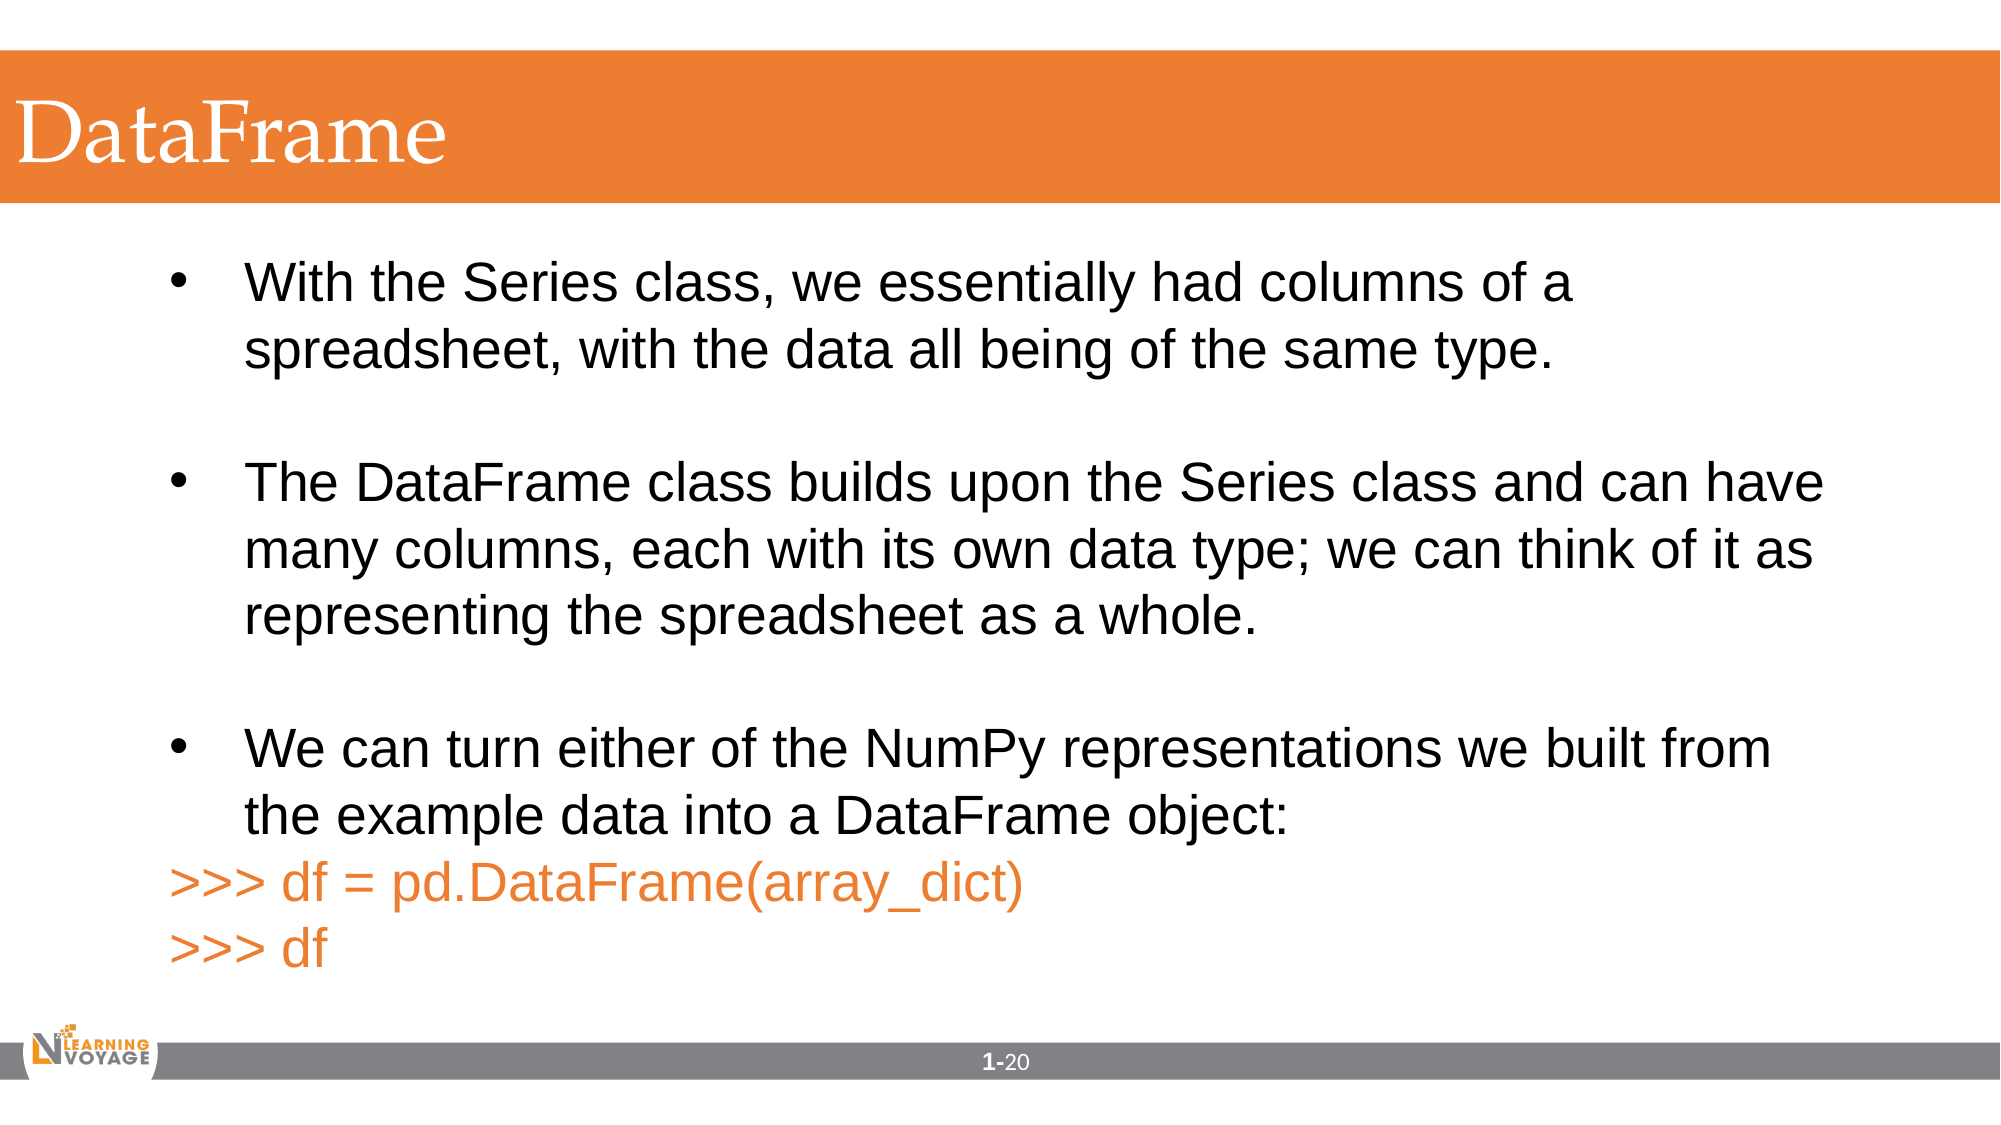

DataFrame
With the Series class, we essentially had columns of a spreadsheet, with the data all being of the same type.

The DataFrame class builds upon the Series class and can have many columns, each with its own data type; we can think of it as representing the spreadsheet as a whole.

We can turn either of the NumPy representations we built from the example data into a DataFrame object:
>>> df = pd.DataFrame(array_dict)
>>> df
1-20